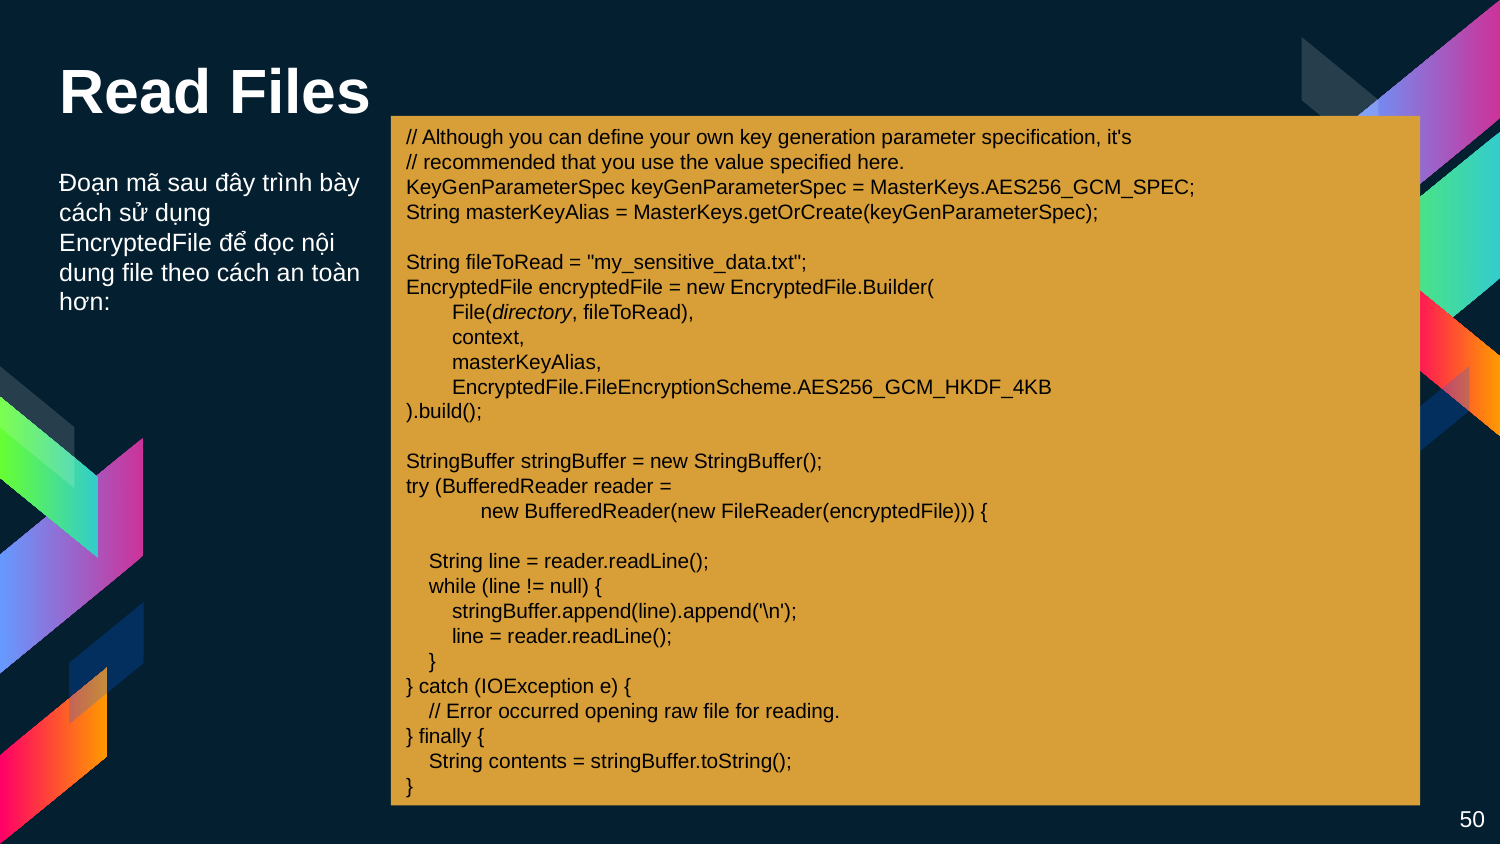

Read Files
// Although you can define your own key generation parameter specification, it's
// recommended that you use the value specified here.
KeyGenParameterSpec keyGenParameterSpec = MasterKeys.AES256_GCM_SPEC;
String masterKeyAlias = MasterKeys.getOrCreate(keyGenParameterSpec);
String fileToRead = "my_sensitive_data.txt";
EncryptedFile encryptedFile = new EncryptedFile.Builder(
        File(directory, fileToRead),
        context,
        masterKeyAlias,
        EncryptedFile.FileEncryptionScheme.AES256_GCM_HKDF_4KB
).build();
StringBuffer stringBuffer = new StringBuffer();
try (BufferedReader reader =
             new BufferedReader(new FileReader(encryptedFile))) {
    String line = reader.readLine();
    while (line != null) {
        stringBuffer.append(line).append('\n');
        line = reader.readLine();
    }
} catch (IOException e) {
    // Error occurred opening raw file for reading.
} finally {
    String contents = stringBuffer.toString();
}
Đoạn mã sau đây trình bày cách sử dụng EncryptedFile để đọc nội dung file theo cách an toàn hơn:
50